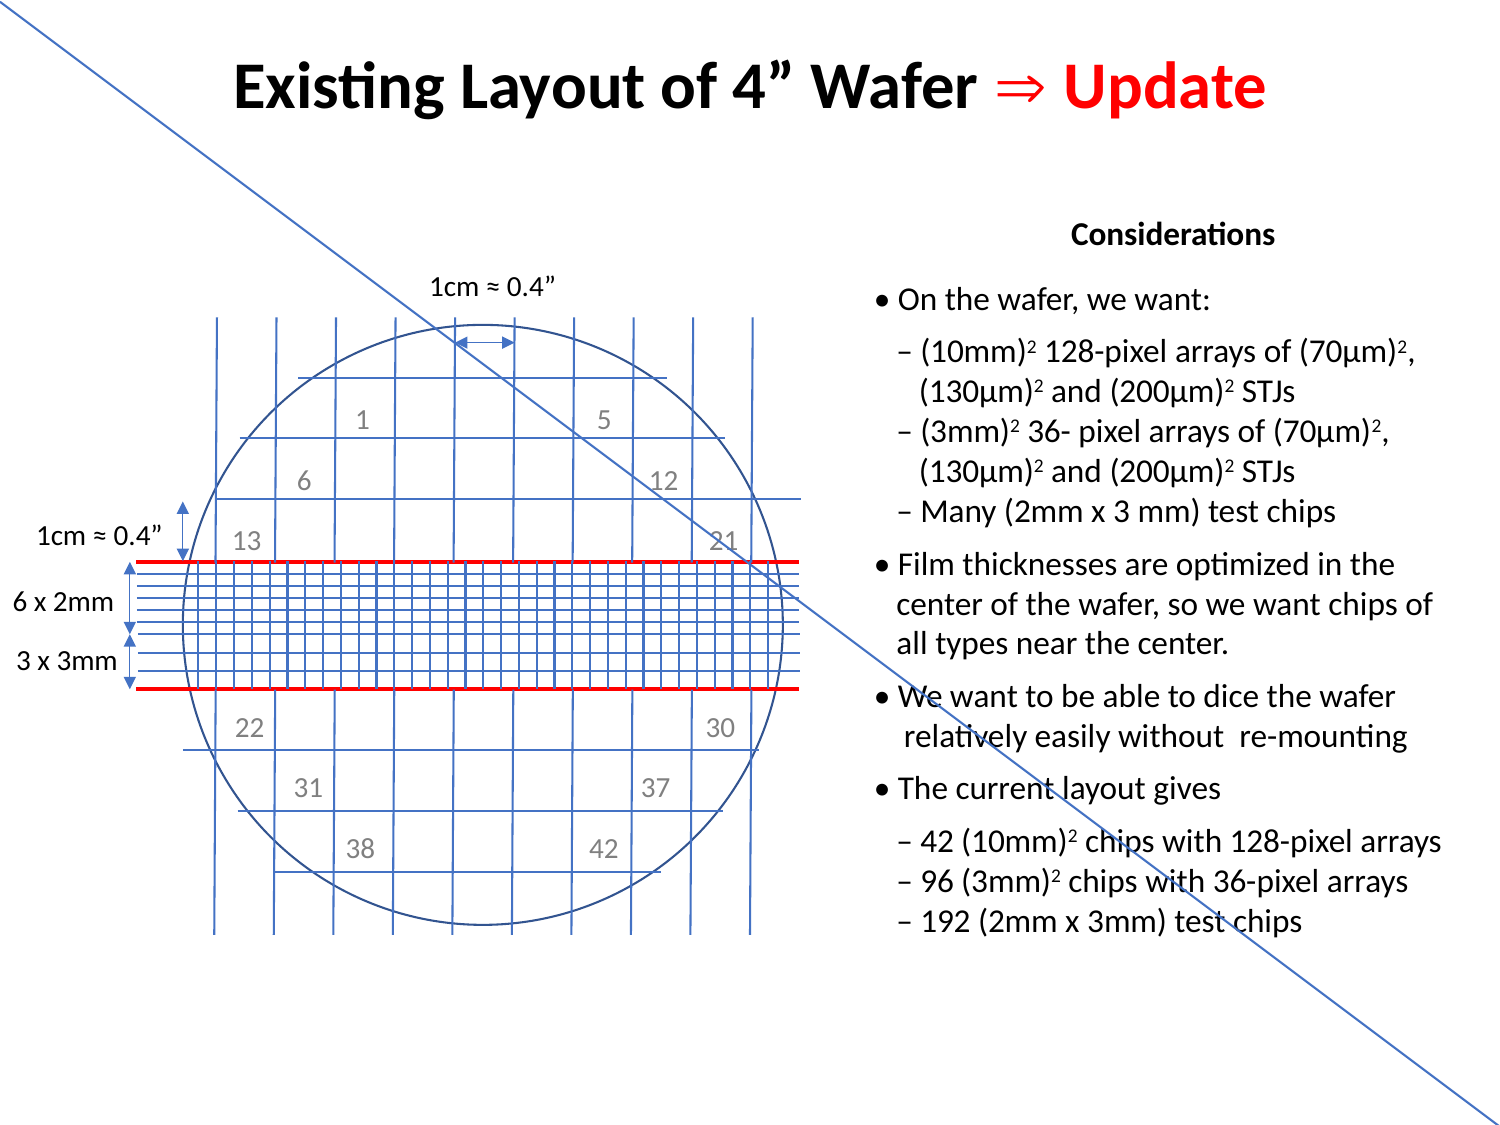

Existing Layout of 4” Wafer ⇒ Update
Considerations
• On the wafer, we want:
   – (10mm)2 128-pixel arrays of (70µm)2,
      (130µm)2 and (200µm)2 STJs
   – (3mm)2 36- pixel arrays of (70µm)2,
      (130µm)2 and (200µm)2 STJs
   – Many (2mm x 3 mm) test chips
• Film thicknesses are optimized in the
   center of the wafer, so we want chips of
   all types near the center.
• We want to be able to dice the wafer
    relatively easily without  re-mounting
• The current layout gives
   – 42 (10mm)2 chips with 128-pixel arrays
   – 96 (3mm)2 chips with 36-pixel arrays
   – 192 (2mm x 3mm) test chips
1cm ≈ 0.4”

                   1                                   5
          6                                                    12
13                                                                     21
1cm ≈ 0.4”
6 x 2mm
3 x 3mm
22                                                                    30
         31                                                 37
                 38                                 42